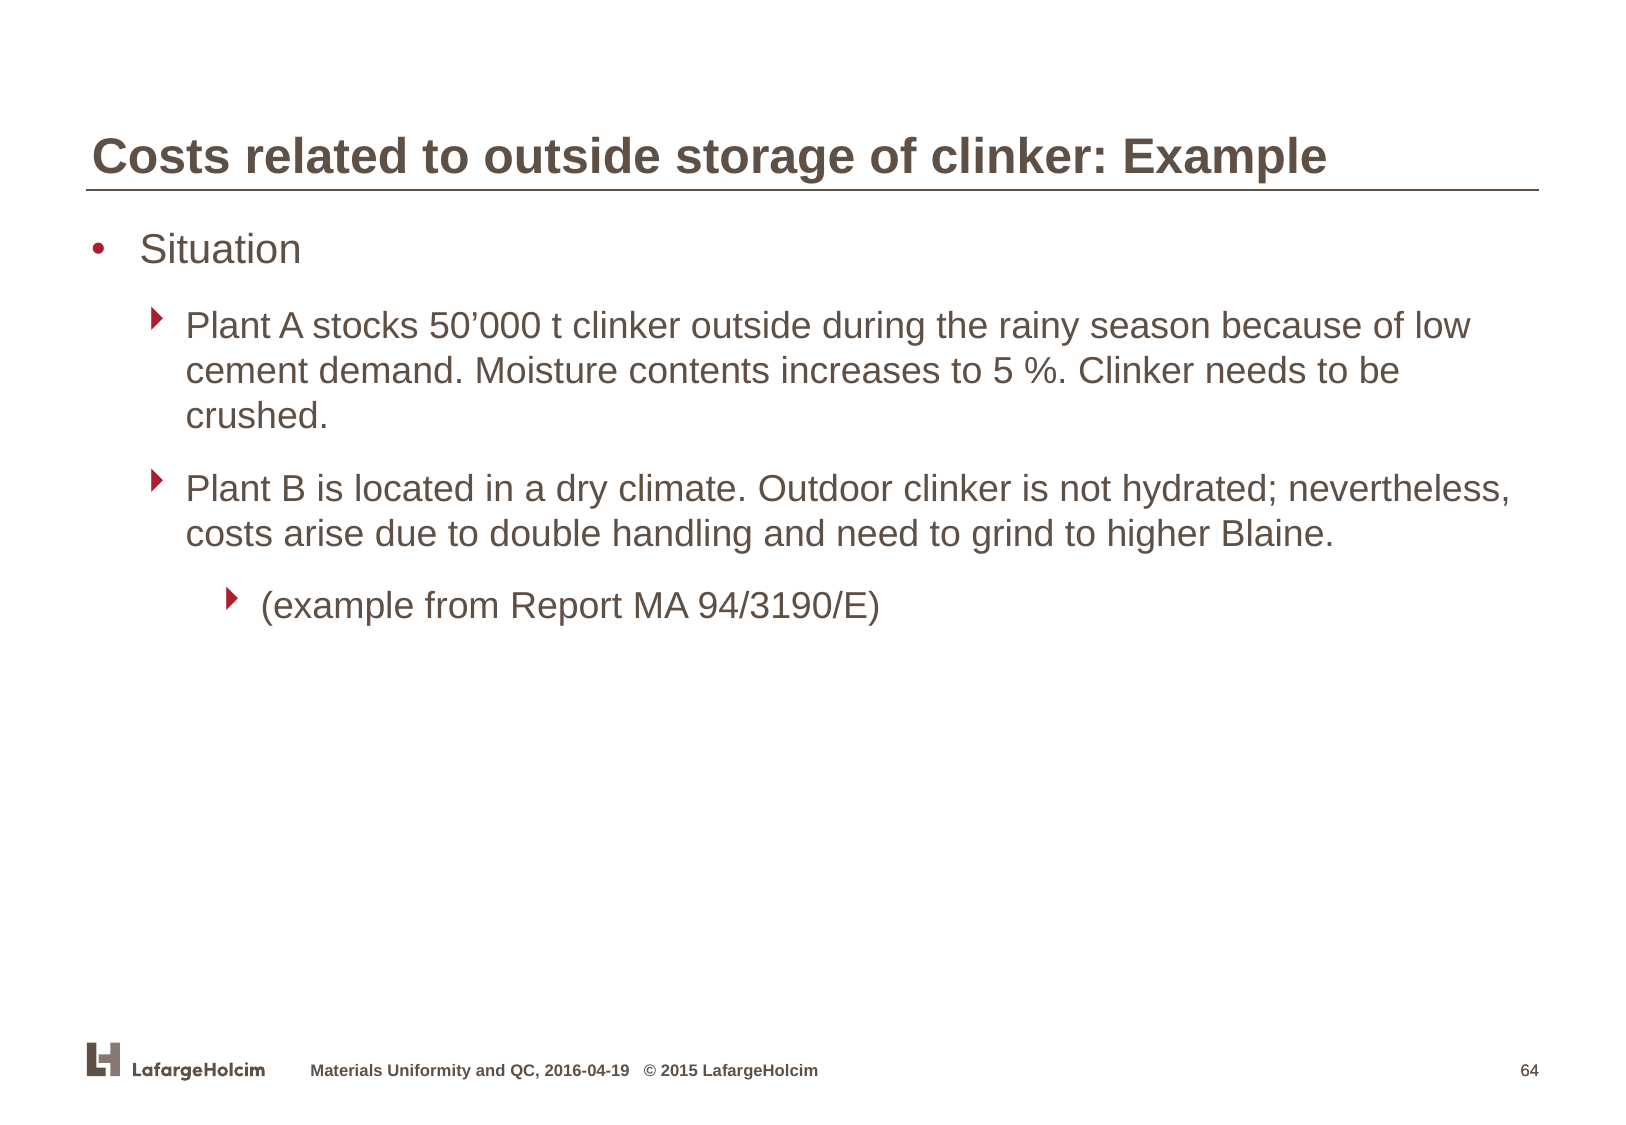

Costs related to outside storage of clinker: Example
Situation
Plant A stocks 50’000 t clinker outside during the rainy season because of low cement demand. Moisture contents increases to 5 %. Clinker needs to be crushed.
Plant B is located in a dry climate. Outdoor clinker is not hydrated; nevertheless, costs arise due to double handling and need to grind to higher Blaine.
(example from Report MA 94/3190/E)

Materials Uniformity and QC, 2016-04-19   © 2015 LafargeHolcim
64
64